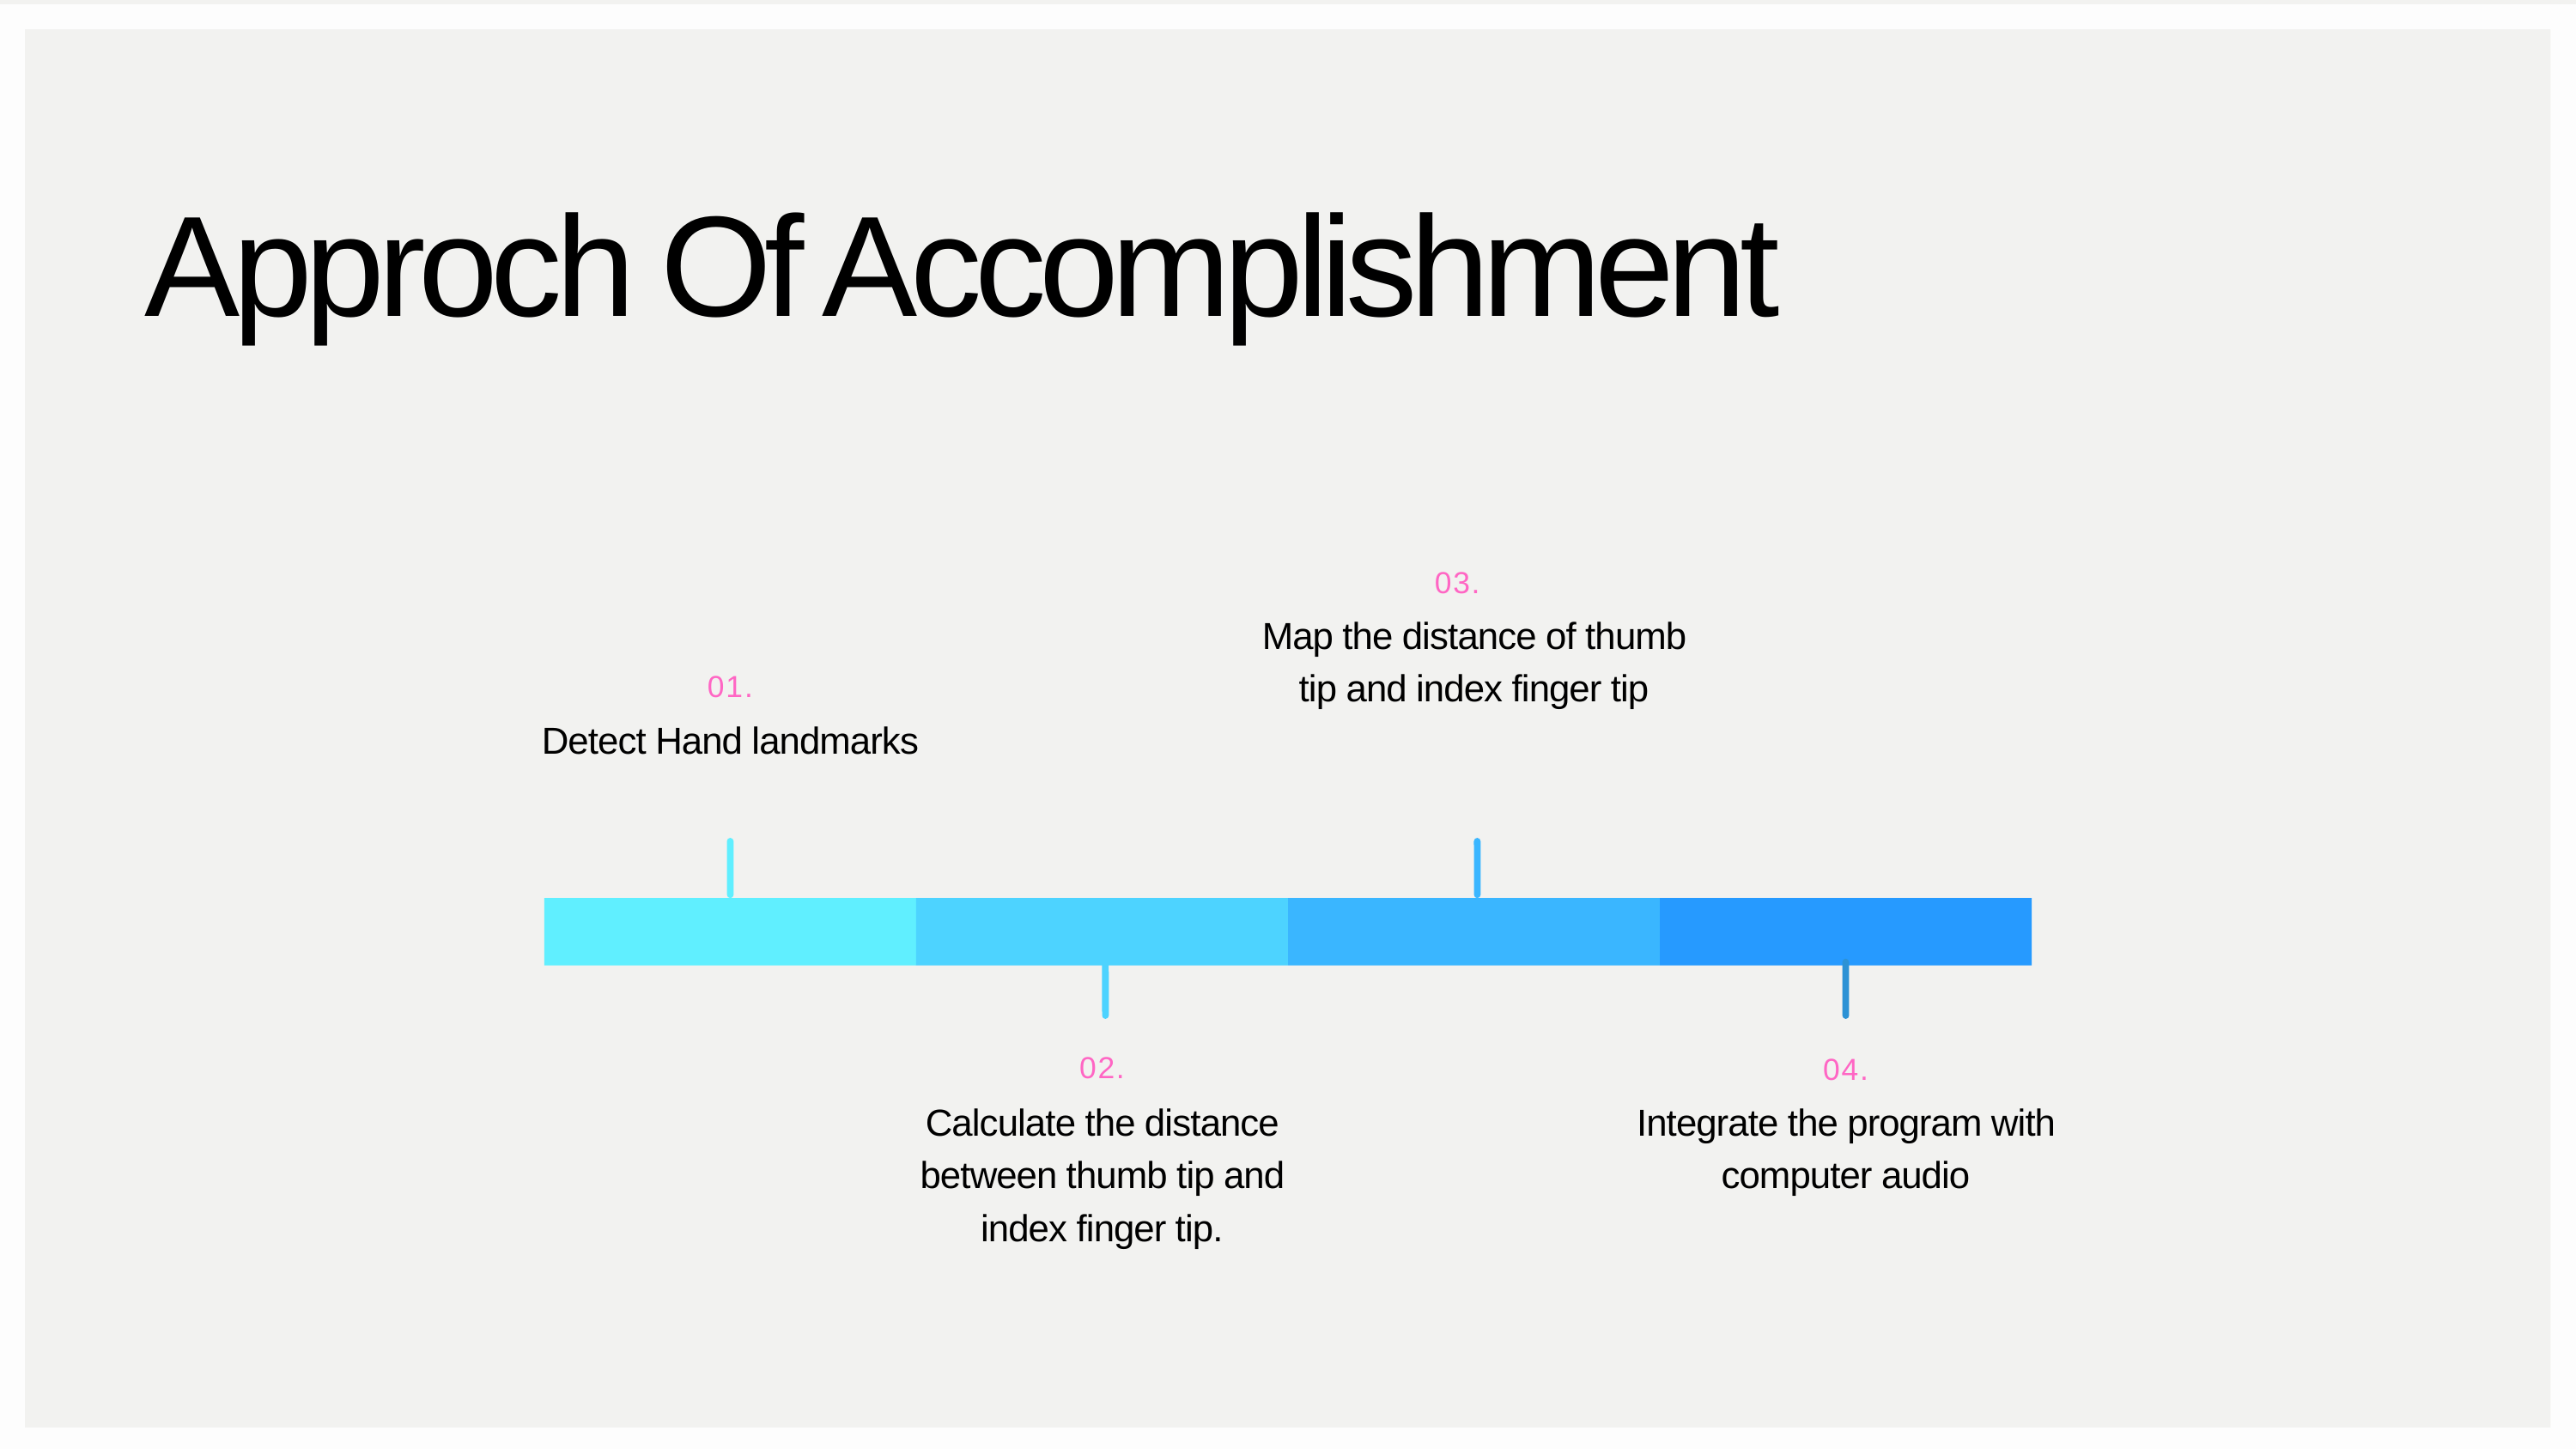

Approch Of Accomplishment
03.
Map the distance of thumb tip and index finger tip

01.
Detect Hand landmarks

02.
Calculate the distance between thumb tip and index finger tip.

04.
Integrate the program with computer audio